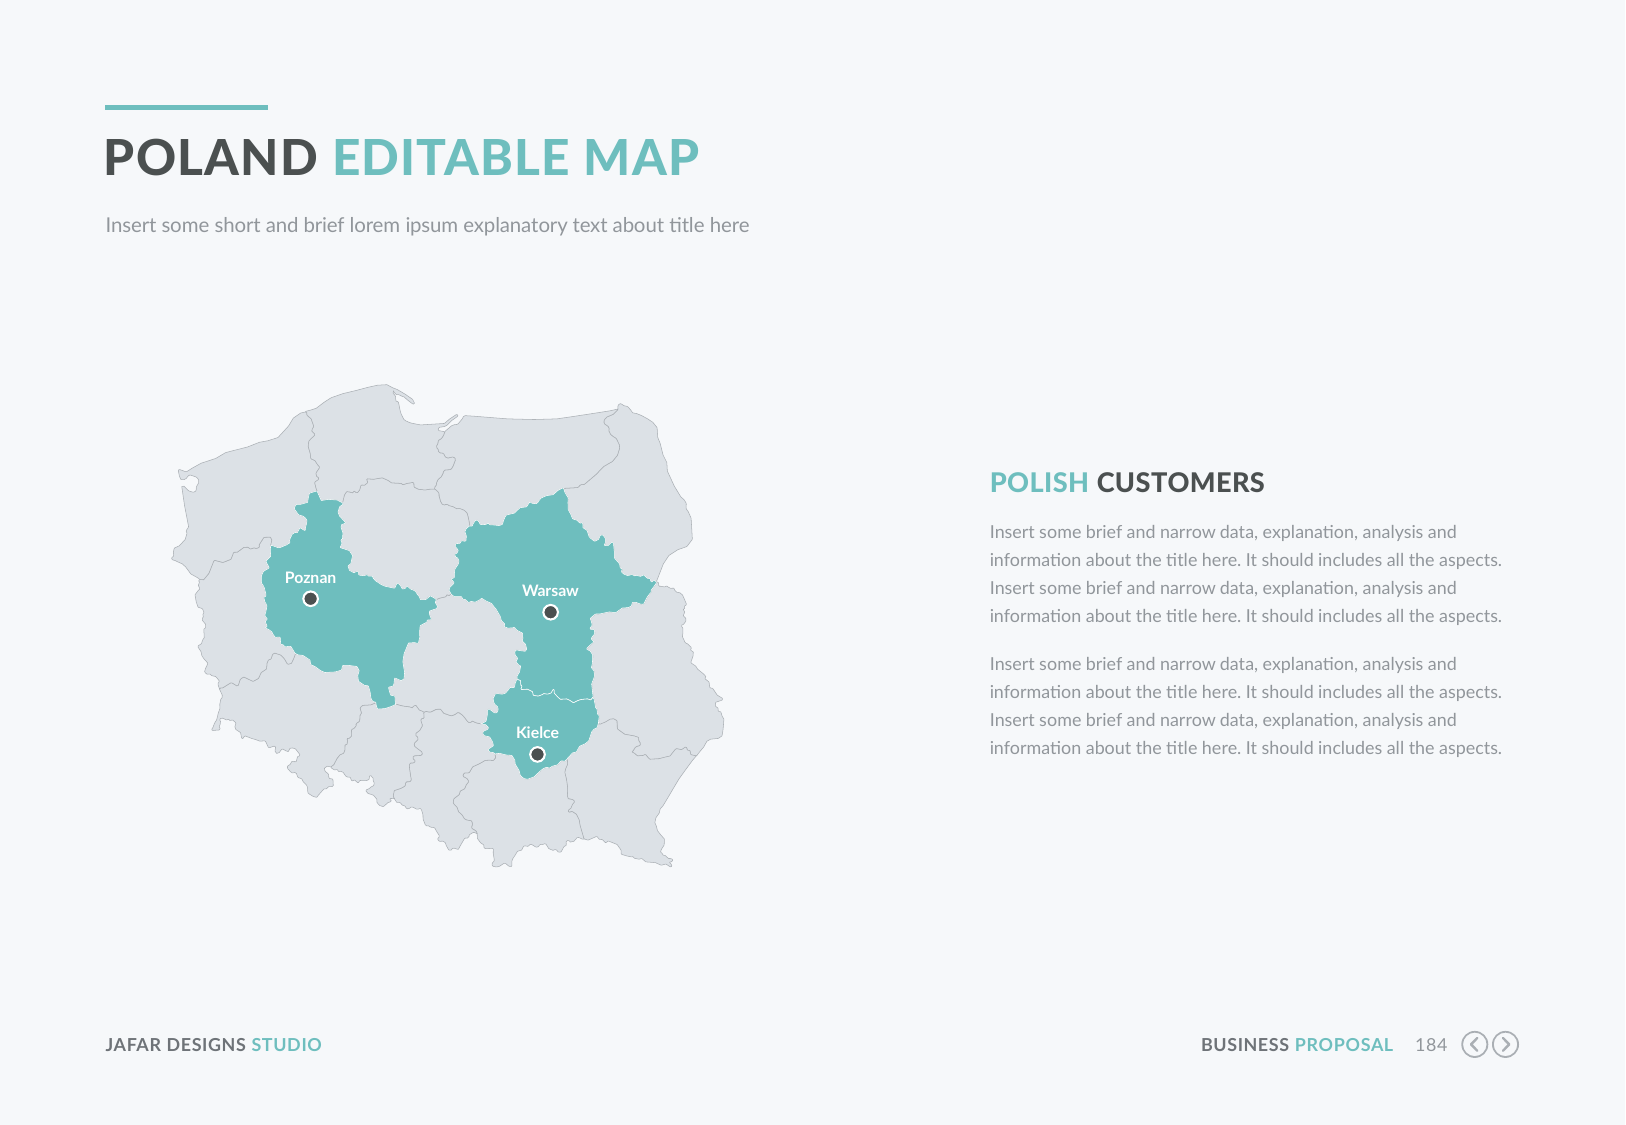

Poland Editable Map
Insert some short and brief lorem ipsum explanatory text about title here

Poznan
Warsaw

Kielce

Polish customers
Insert some brief and narrow data, explanation, analysis and information about the title here. It should includes all the aspects. Insert some brief and narrow data, explanation, analysis and information about the title here. It should includes all the aspects.
Insert some brief and narrow data, explanation, analysis and information about the title here. It should includes all the aspects. Insert some brief and narrow data, explanation, analysis and information about the title here. It should includes all the aspects.